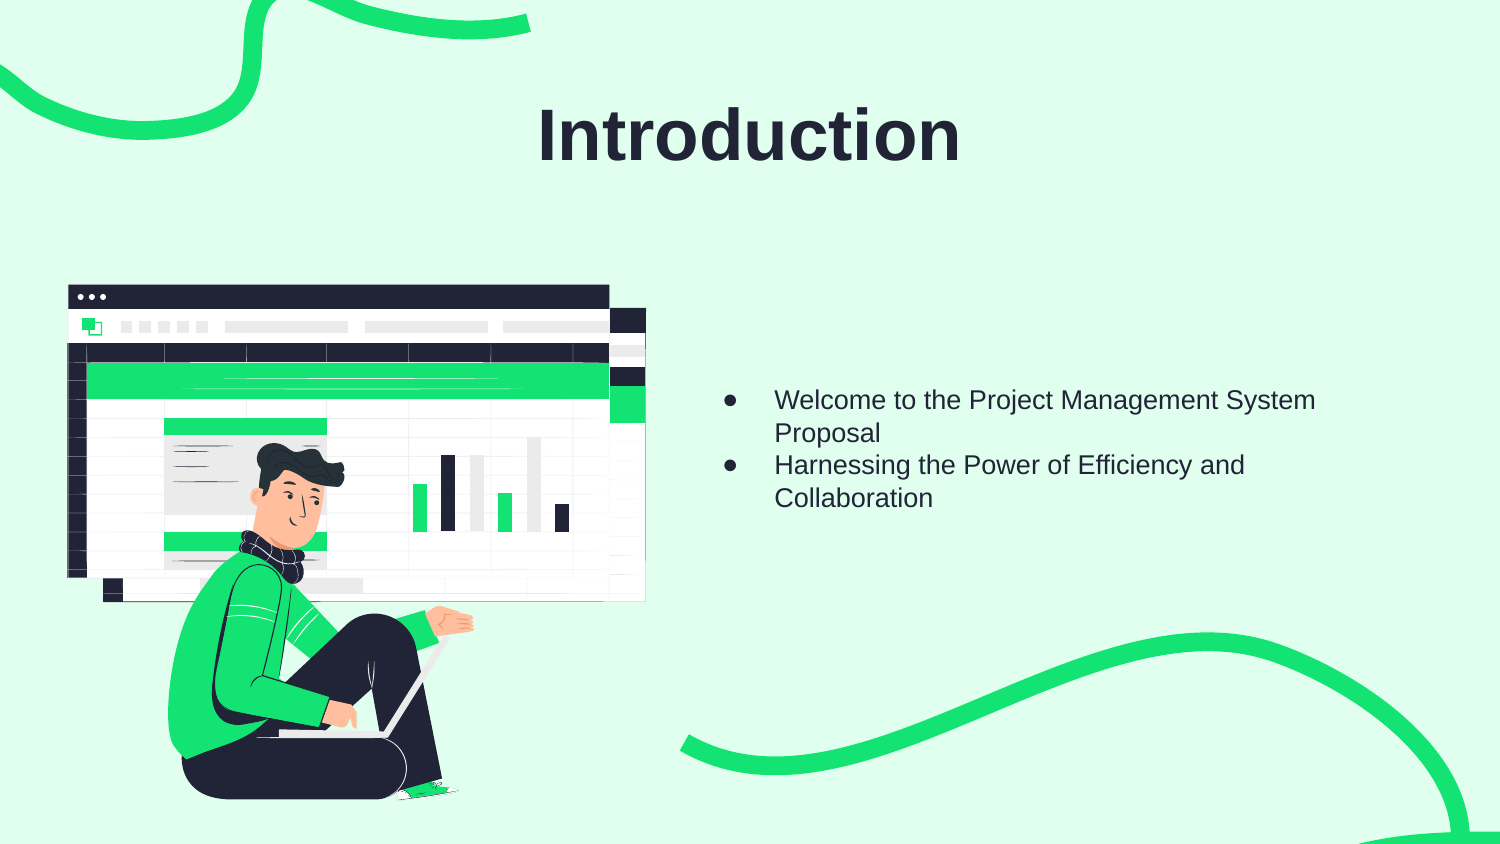

# Introduction

Welcome to the Project Management System Proposal
Harnessing the Power of Efficiency and Collaboration